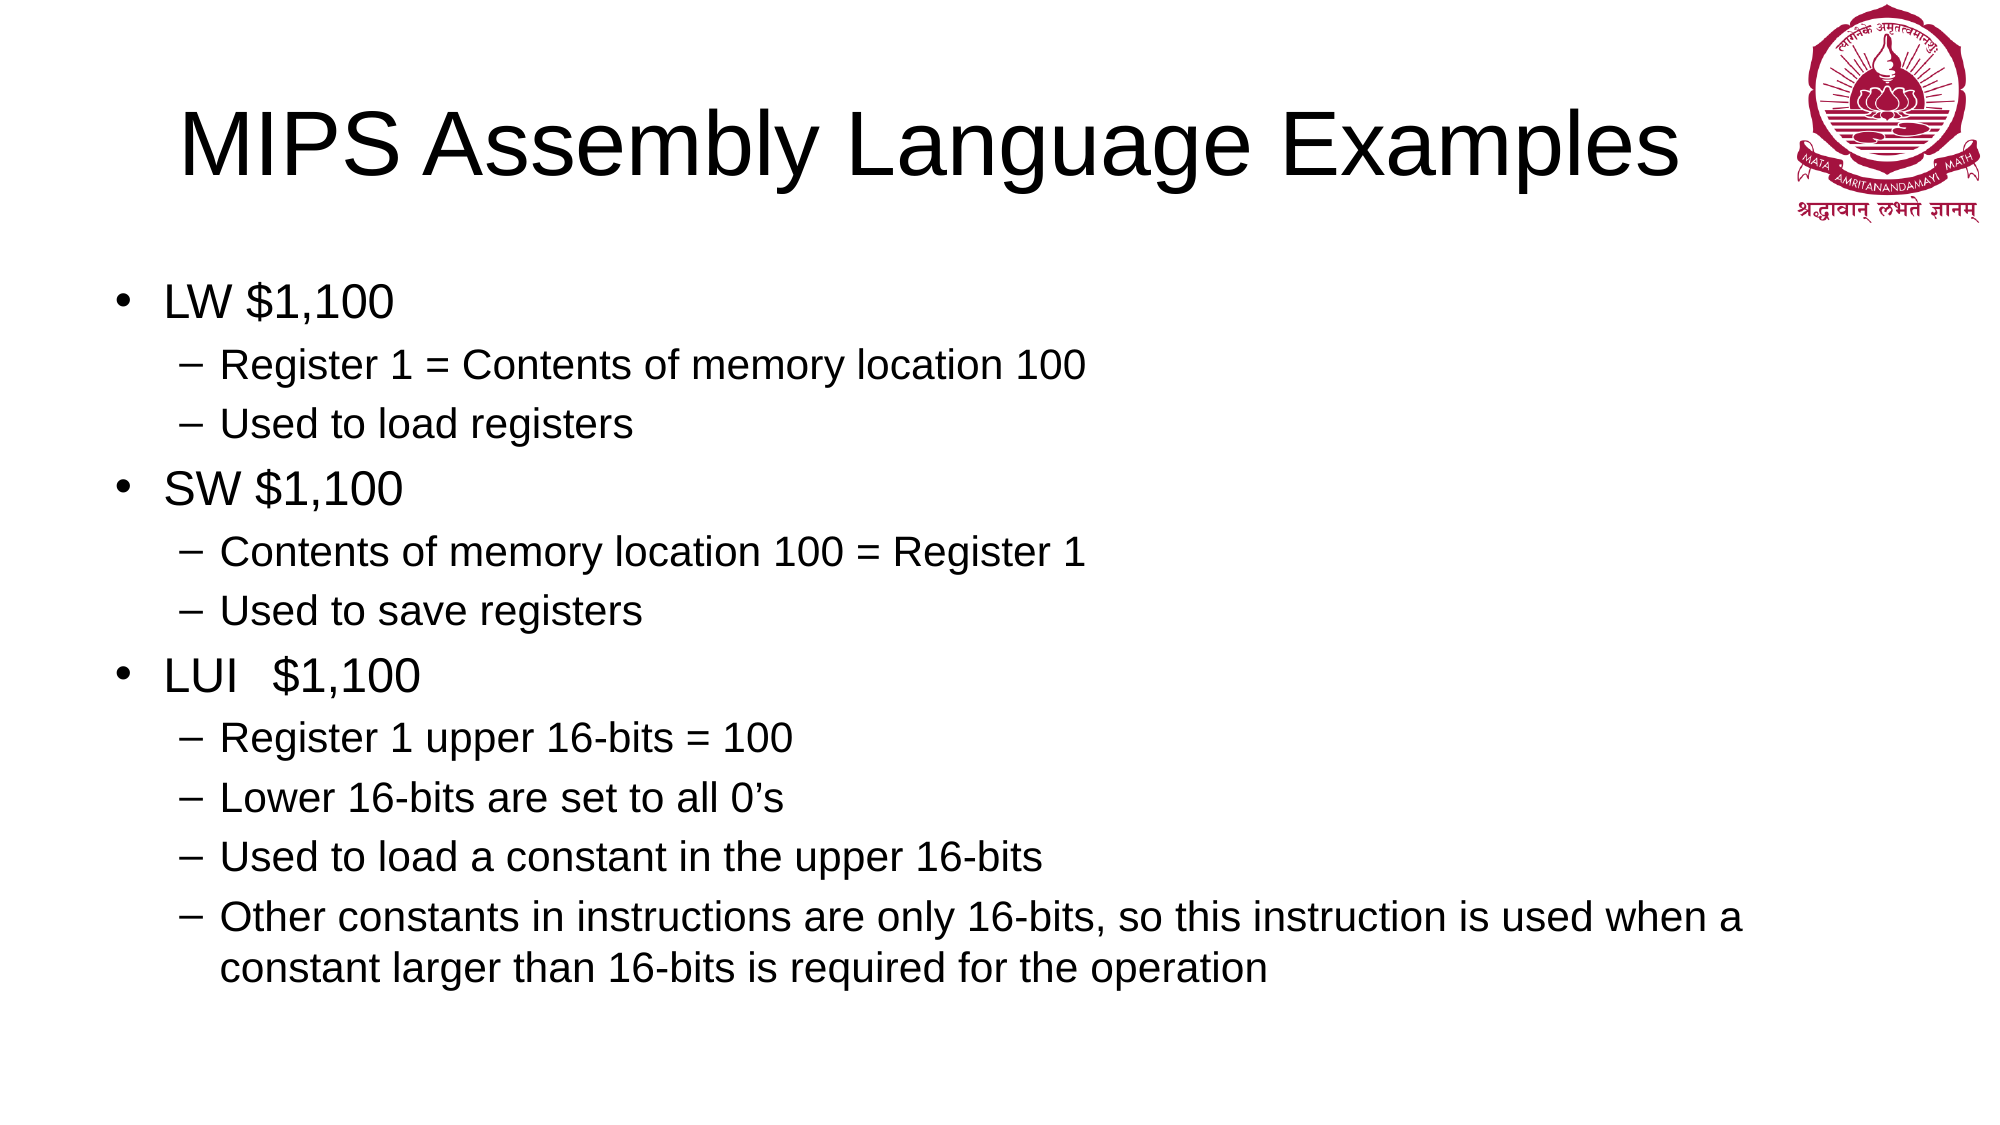

# MIPS Assembly Language Examples
LW $1,100
Register 1 = Contents of memory location 100
Used to load registers
SW $1,100
Contents of memory location 100 = Register 1
Used to save registers
LUI	$1,100
Register 1 upper 16-bits = 100
Lower 16-bits are set to all 0’s
Used to load a constant in the upper 16-bits
Other constants in instructions are only 16-bits, so this instruction is used when a constant larger than 16-bits is required for the operation